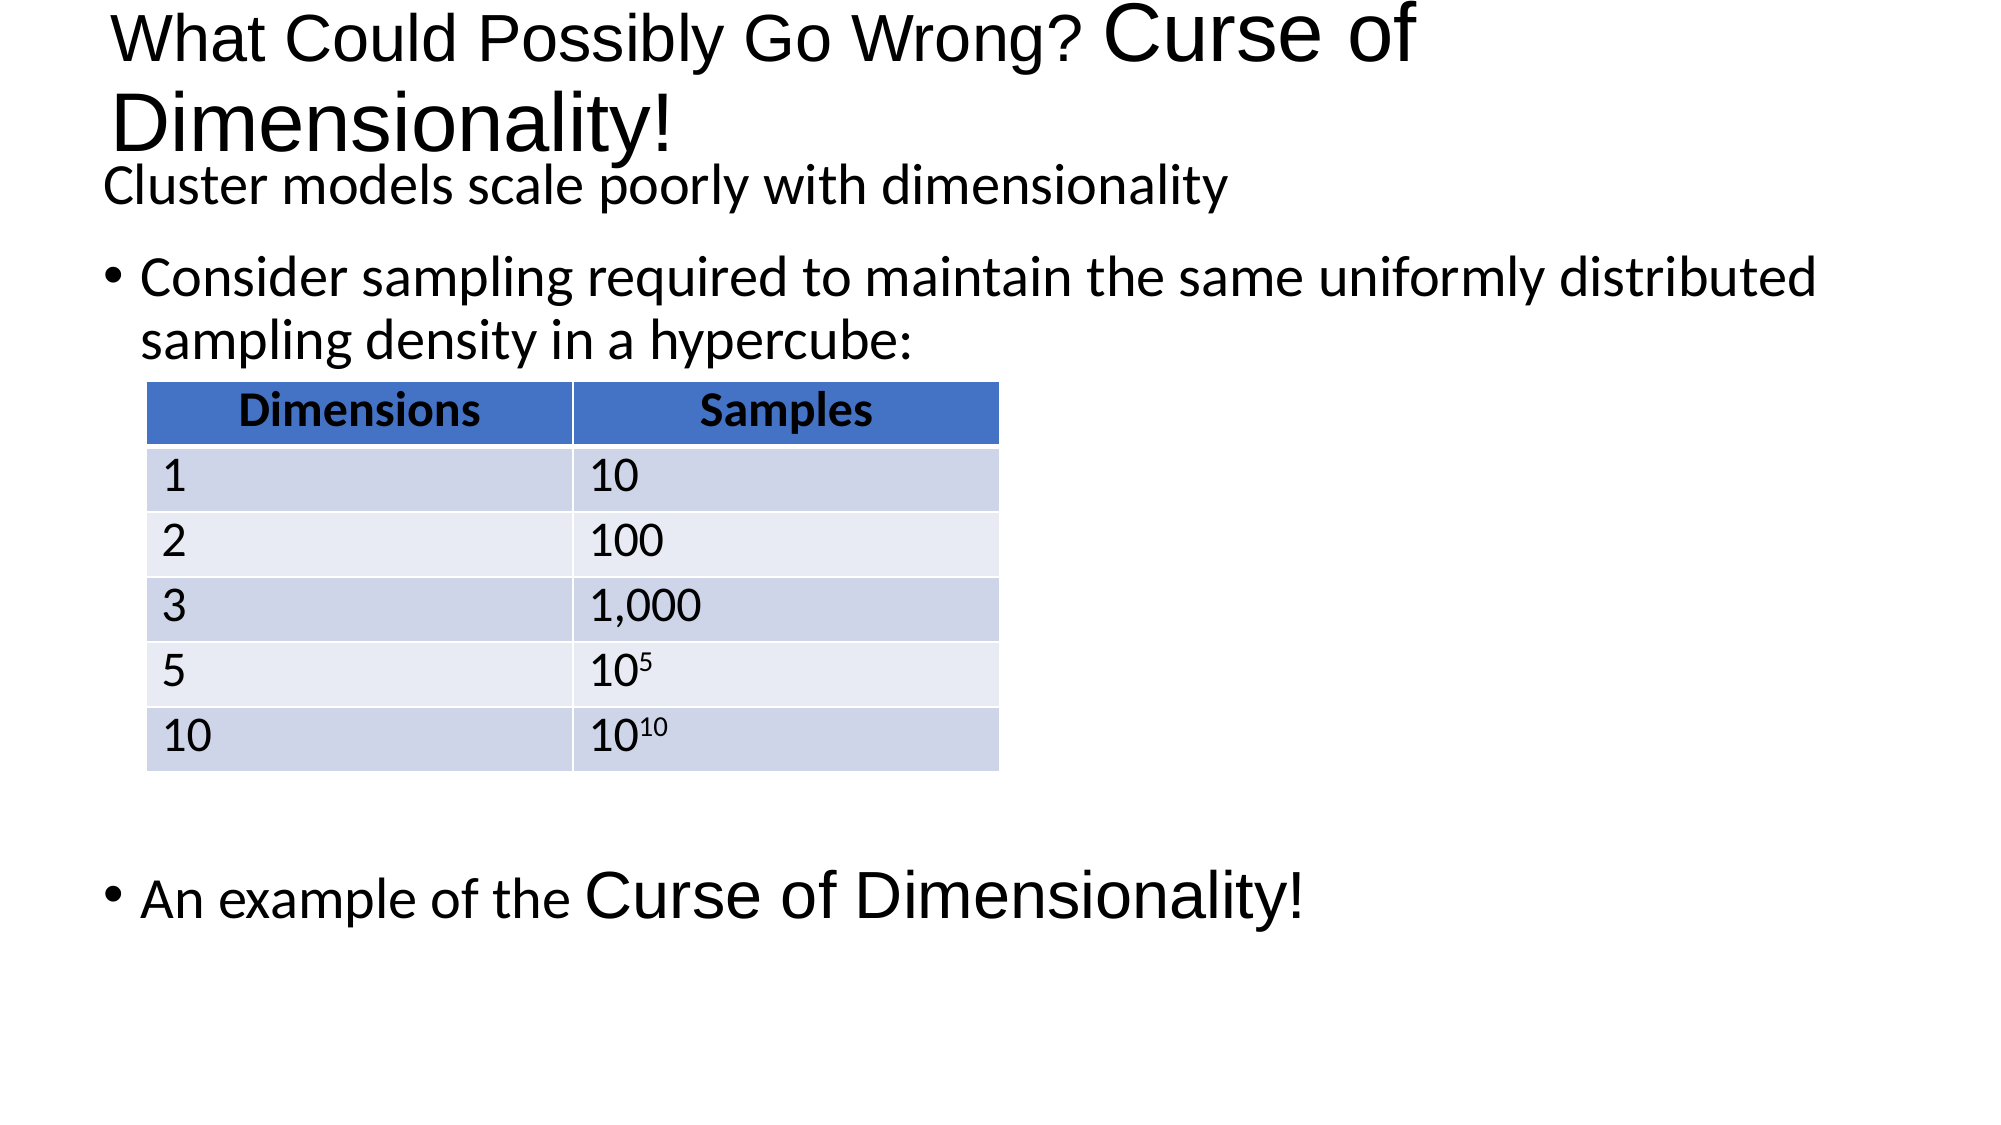

# What Could Possibly Go Wrong? Curse of Dimensionality!
Cluster models scale poorly with dimensionality
Consider sampling required to maintain the same uniformly distributed sampling density in a hypercube:

An example of the Curse of Dimensionality!

| Dimensions | Samples |
| --- | --- |
| 1 | 10 |
| 2 | 100 |
| 3 | 1,000 |
| 5 | 105 |
| 10 | 1010 |